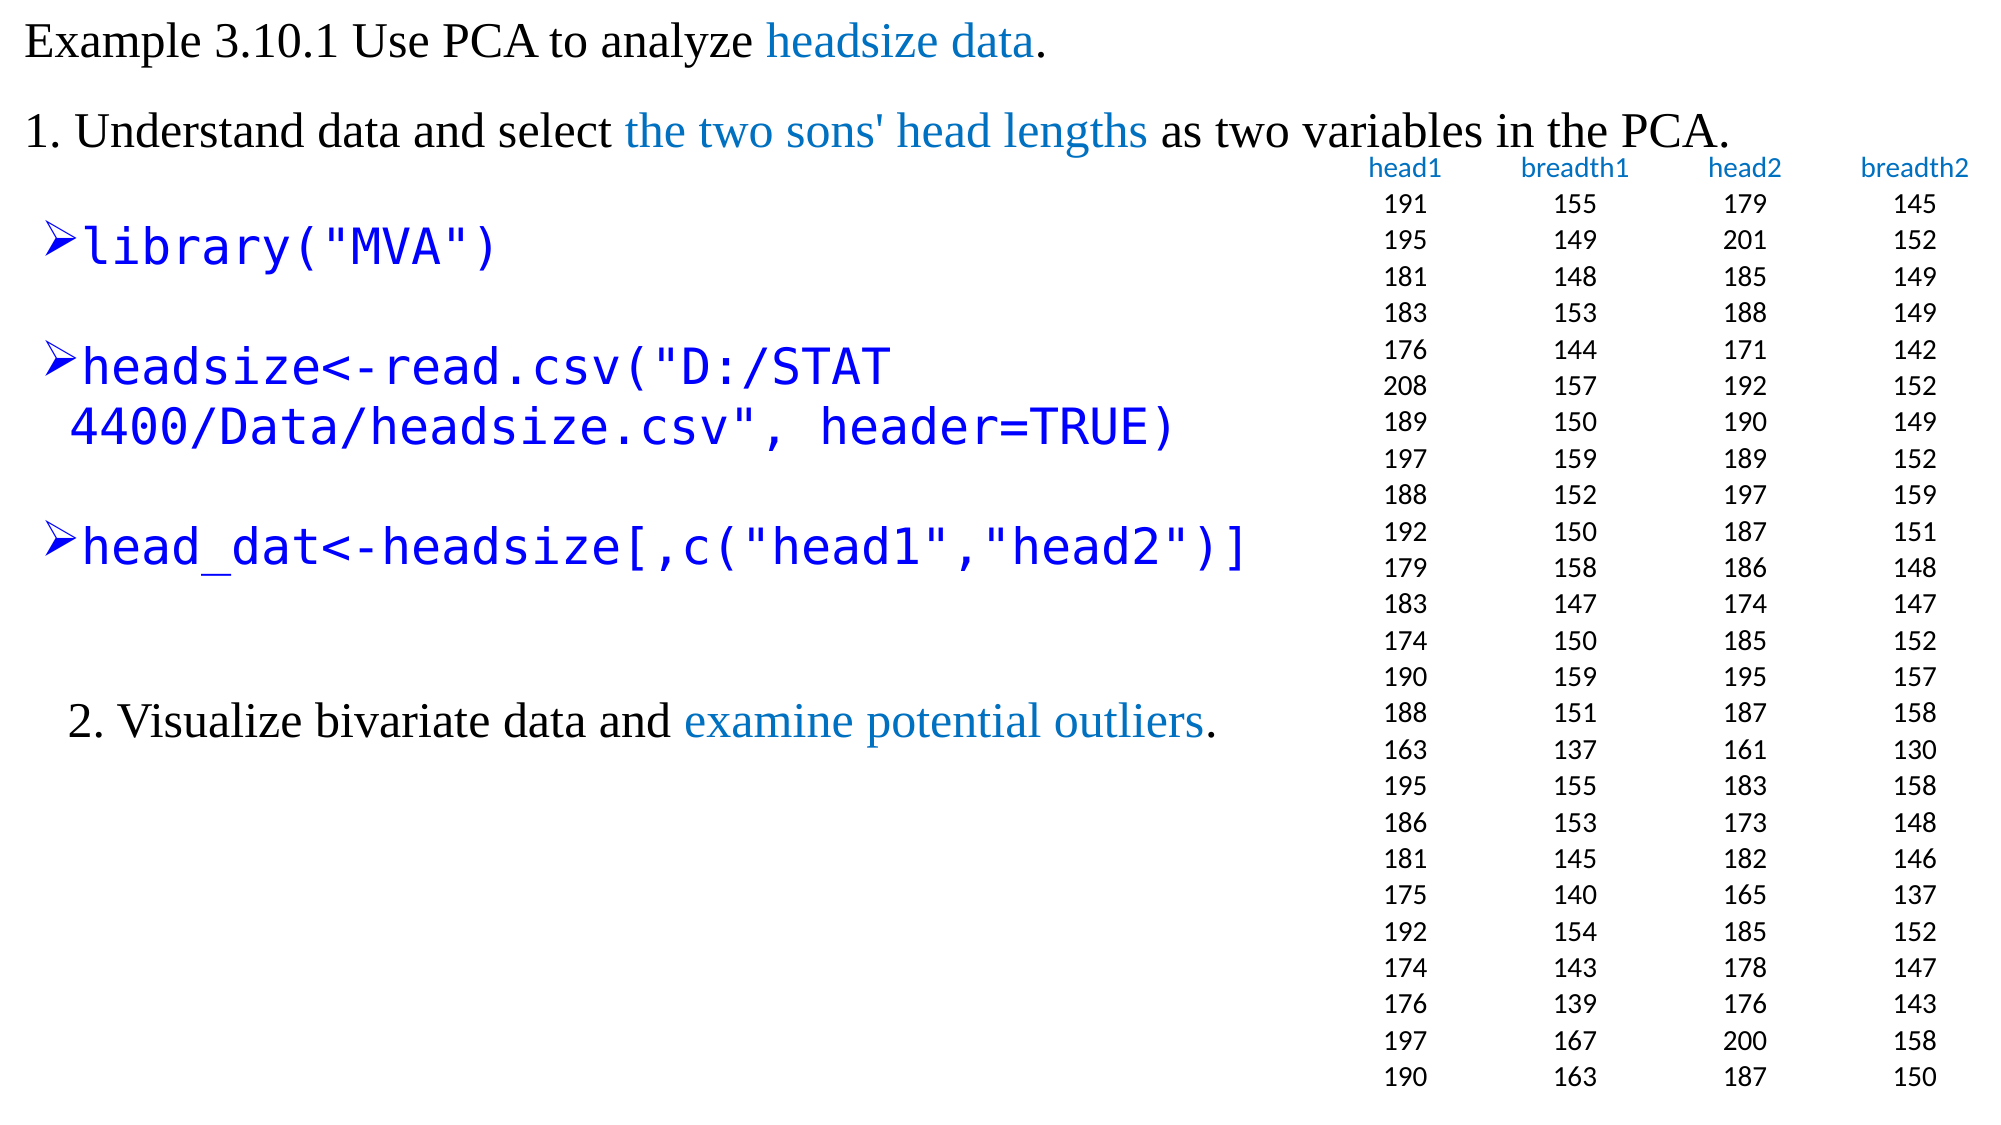

Example 3.10.1 Use PCA to analyze headsize data.
1. Understand data and select the two sons' head lengths as two variables in the PCA.

| head1 | breadth1 | head2 | breadth2 |
| --- | --- | --- | --- |
| 191 | 155 | 179 | 145 |
| 195 | 149 | 201 | 152 |
| 181 | 148 | 185 | 149 |
| 183 | 153 | 188 | 149 |
| 176 | 144 | 171 | 142 |
| 208 | 157 | 192 | 152 |
| 189 | 150 | 190 | 149 |
| 197 | 159 | 189 | 152 |
| 188 | 152 | 197 | 159 |
| 192 | 150 | 187 | 151 |
| 179 | 158 | 186 | 148 |
| 183 | 147 | 174 | 147 |
| 174 | 150 | 185 | 152 |
| 190 | 159 | 195 | 157 |
| 188 | 151 | 187 | 158 |
| 163 | 137 | 161 | 130 |
| 195 | 155 | 183 | 158 |
| 186 | 153 | 173 | 148 |
| 181 | 145 | 182 | 146 |
| 175 | 140 | 165 | 137 |
| 192 | 154 | 185 | 152 |
| 174 | 143 | 178 | 147 |
| 176 | 139 | 176 | 143 |
| 197 | 167 | 200 | 158 |
| 190 | 163 | 187 | 150 |
library("MVA")

headsize<-read.csv("D:/STAT 4400/Data/headsize.csv", header=TRUE)

head_dat<-headsize[,c("head1","head2")]
2. Visualize bivariate data and examine potential outliers.